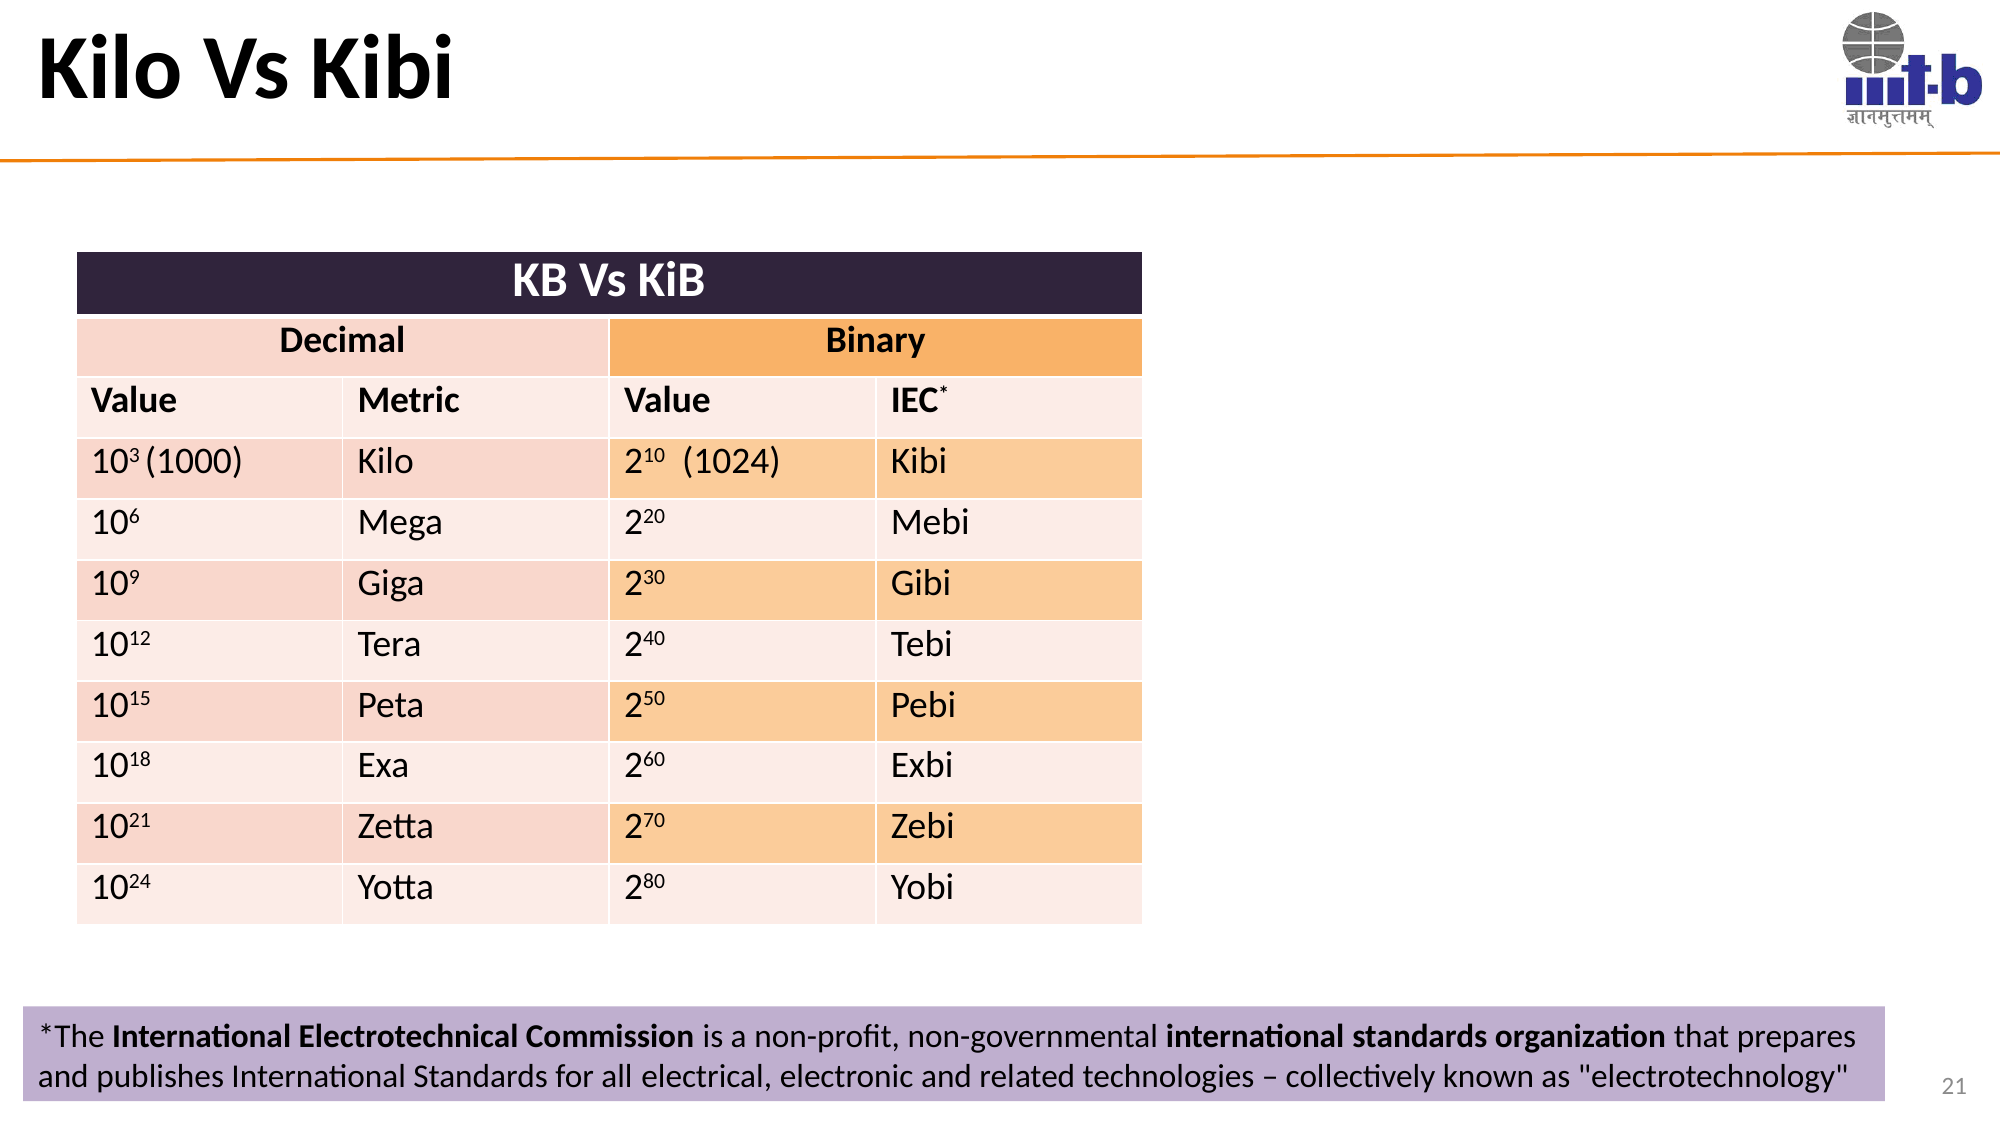

# Kilo Vs Kibi
| KB Vs KiB |  |  |  |
| --- | --- | --- | --- |
| Decimal |  | Binary |  |
| Value | Metric | Value | IEC\* |
| 103 (1000) | Kilo | 210 (1024) | Kibi |
| 106 | Mega | 220 | Mebi |
| 109 | Giga | 230 | Gibi |
| 1012 | Tera | 240 | Tebi |
| 1015 | Peta | 250 | Pebi |
| 1018 | Exa | 260 | Exbi |
| 1021 | Zetta | 270 | Zebi |
| 1024 | Yotta | 280 | Yobi |
*The International Electrotechnical Commission is a non-profit, non-governmental international standards organization that prepares and publishes International Standards for all electrical, electronic and related technologies – collectively known as "electrotechnology"
21